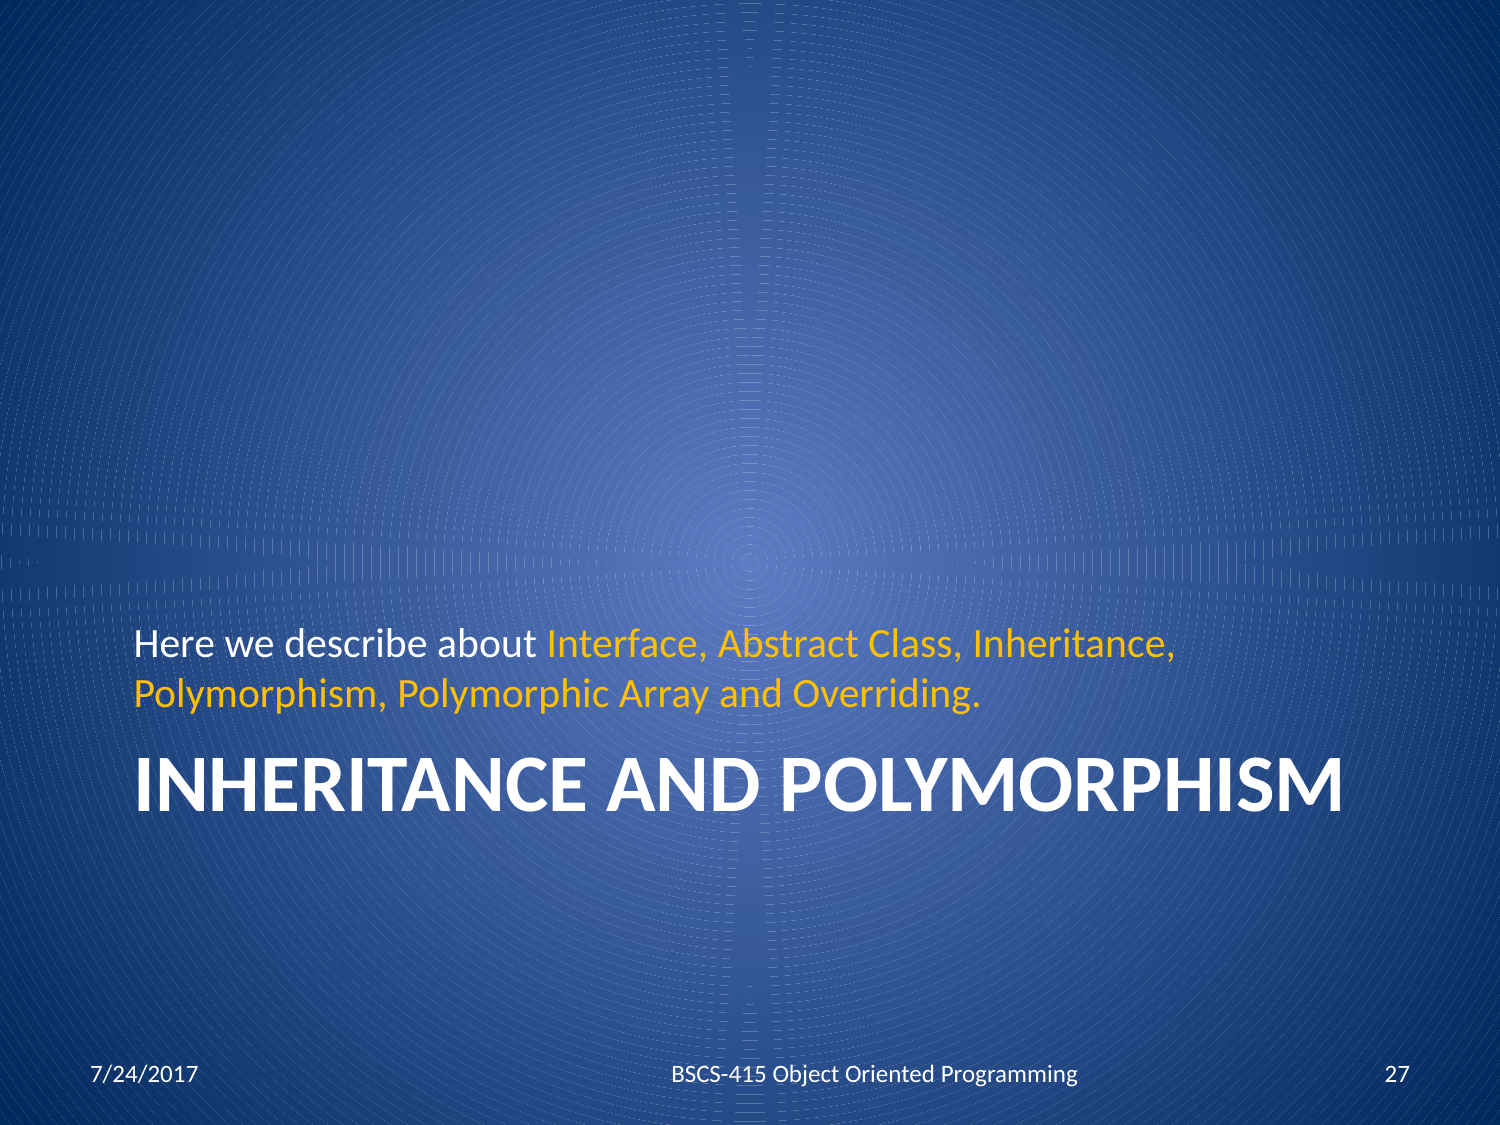

Here we describe about Interface, Abstract Class, Inheritance, Polymorphism, Polymorphic Array and Overriding.
# Inheritance and polymorphism
7/24/2017
BSCS-415 Object Oriented Programming
27